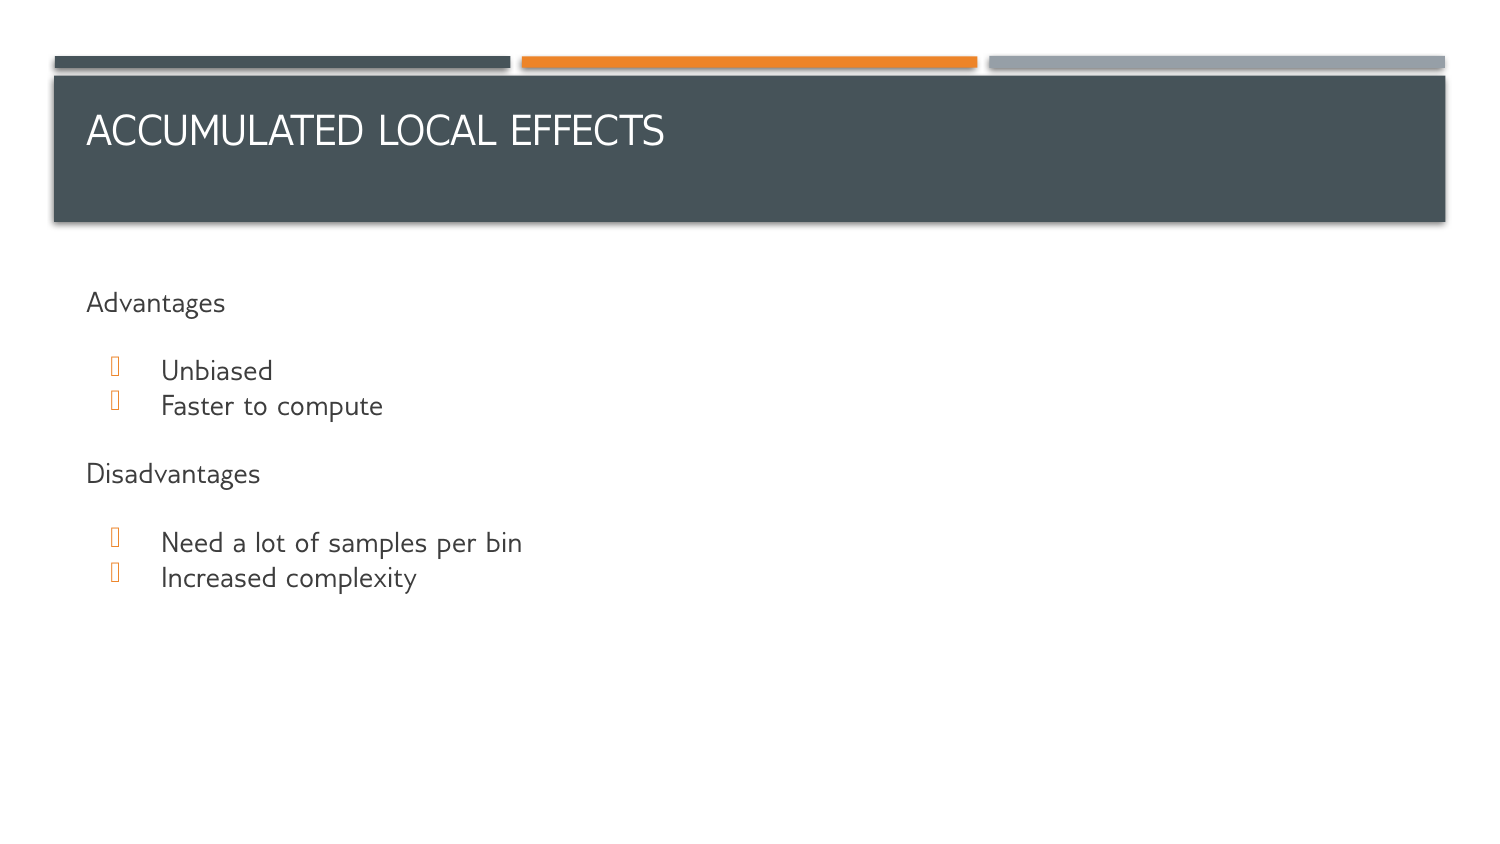

# Accumulated Local Effects
Advantages
Unbiased
Faster to compute
Disadvantages
Need a lot of samples per bin
Increased complexity